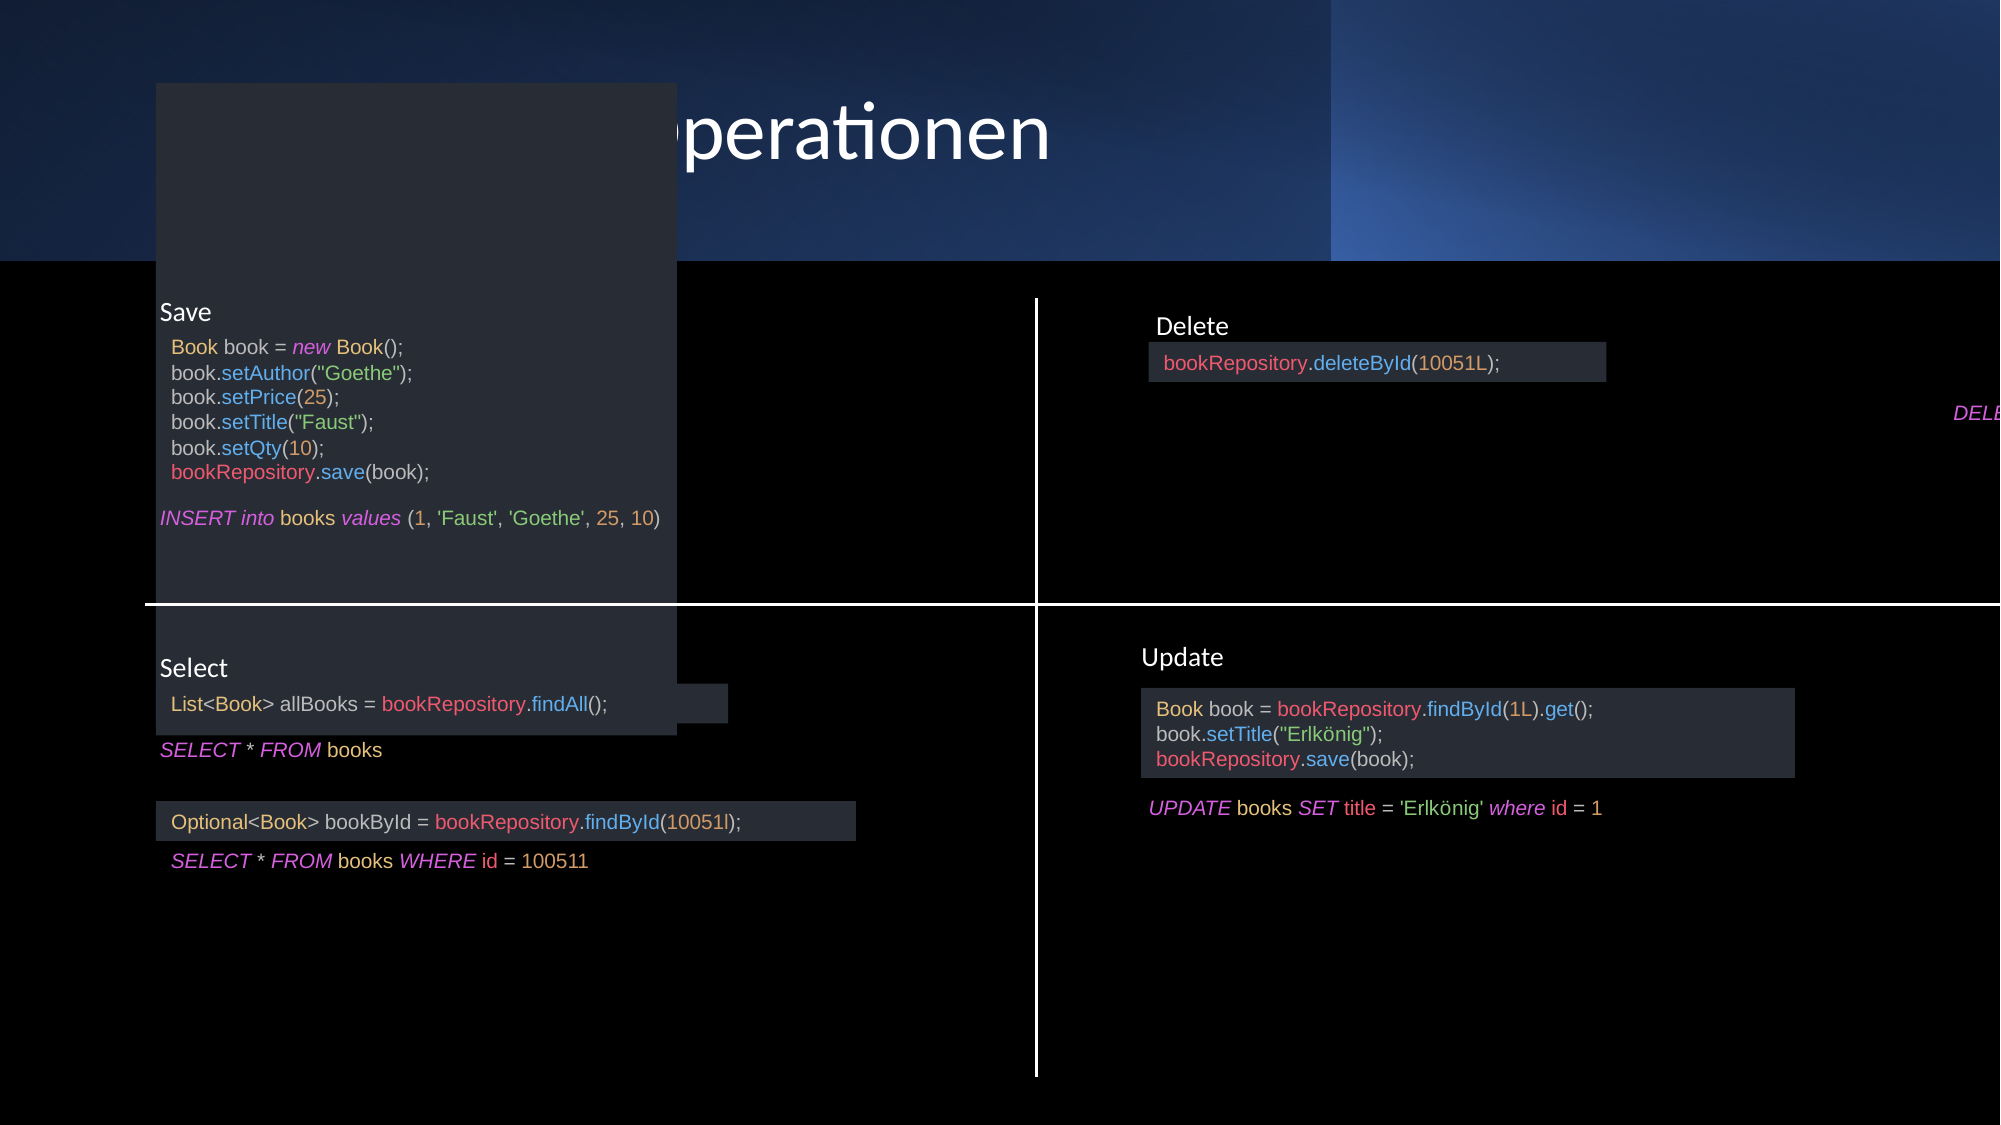

# Datenbank Operationen
Save
Delete
Book book = new Book();
book.setAuthor("Goethe");
book.setPrice(25);
book.setTitle("Faust");
book.setQty(10);
bookRepository.save(book);
bookRepository.deleteById(10051L);
DELETE FROM books WHERE id=10051
INSERT into books values (1, 'Faust', 'Goethe', 25, 10)
Update
Select
List<Book> allBooks = bookRepository.findAll();
Book book = bookRepository.findById(1L).get();
book.setTitle("Erlkönig");
bookRepository.save(book);
SELECT * FROM books
UPDATE books SET title = 'Erlkönig' where id = 1
Optional<Book> bookById = bookRepository.findById(10051l);
SELECT * FROM books WHERE id = 100511